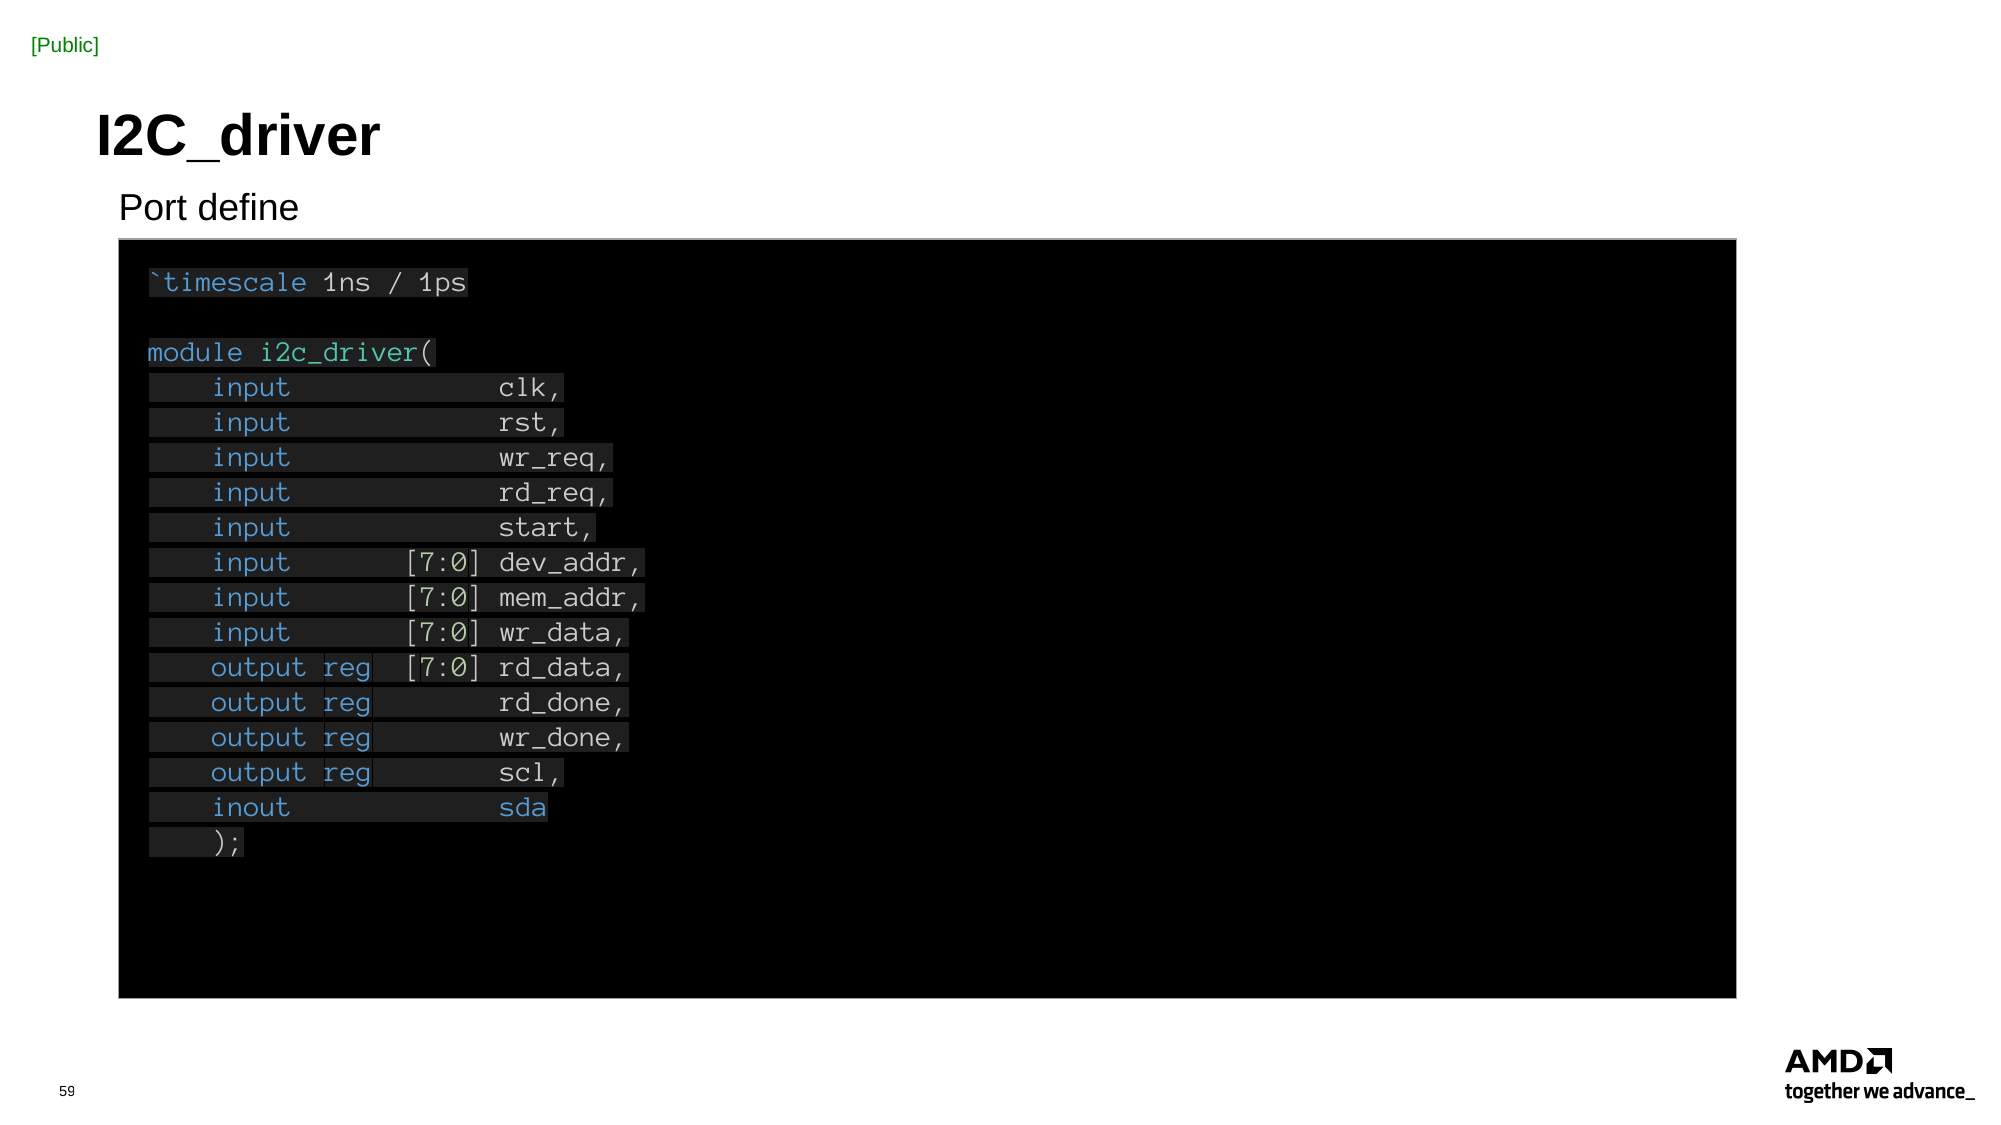

# I2C_driver
Port define
`timescale 1ns / 1ps
module i2c_driver(
    input             clk,
    input             rst,
    input             wr_req,
    input             rd_req,
    input             start,
    input       [7:0] dev_addr,
    input       [7:0] mem_addr,
    input       [7:0] wr_data,
    output reg  [7:0] rd_data,
    output reg        rd_done,
    output reg        wr_done,
    output reg        scl,
    inout             sda
    );